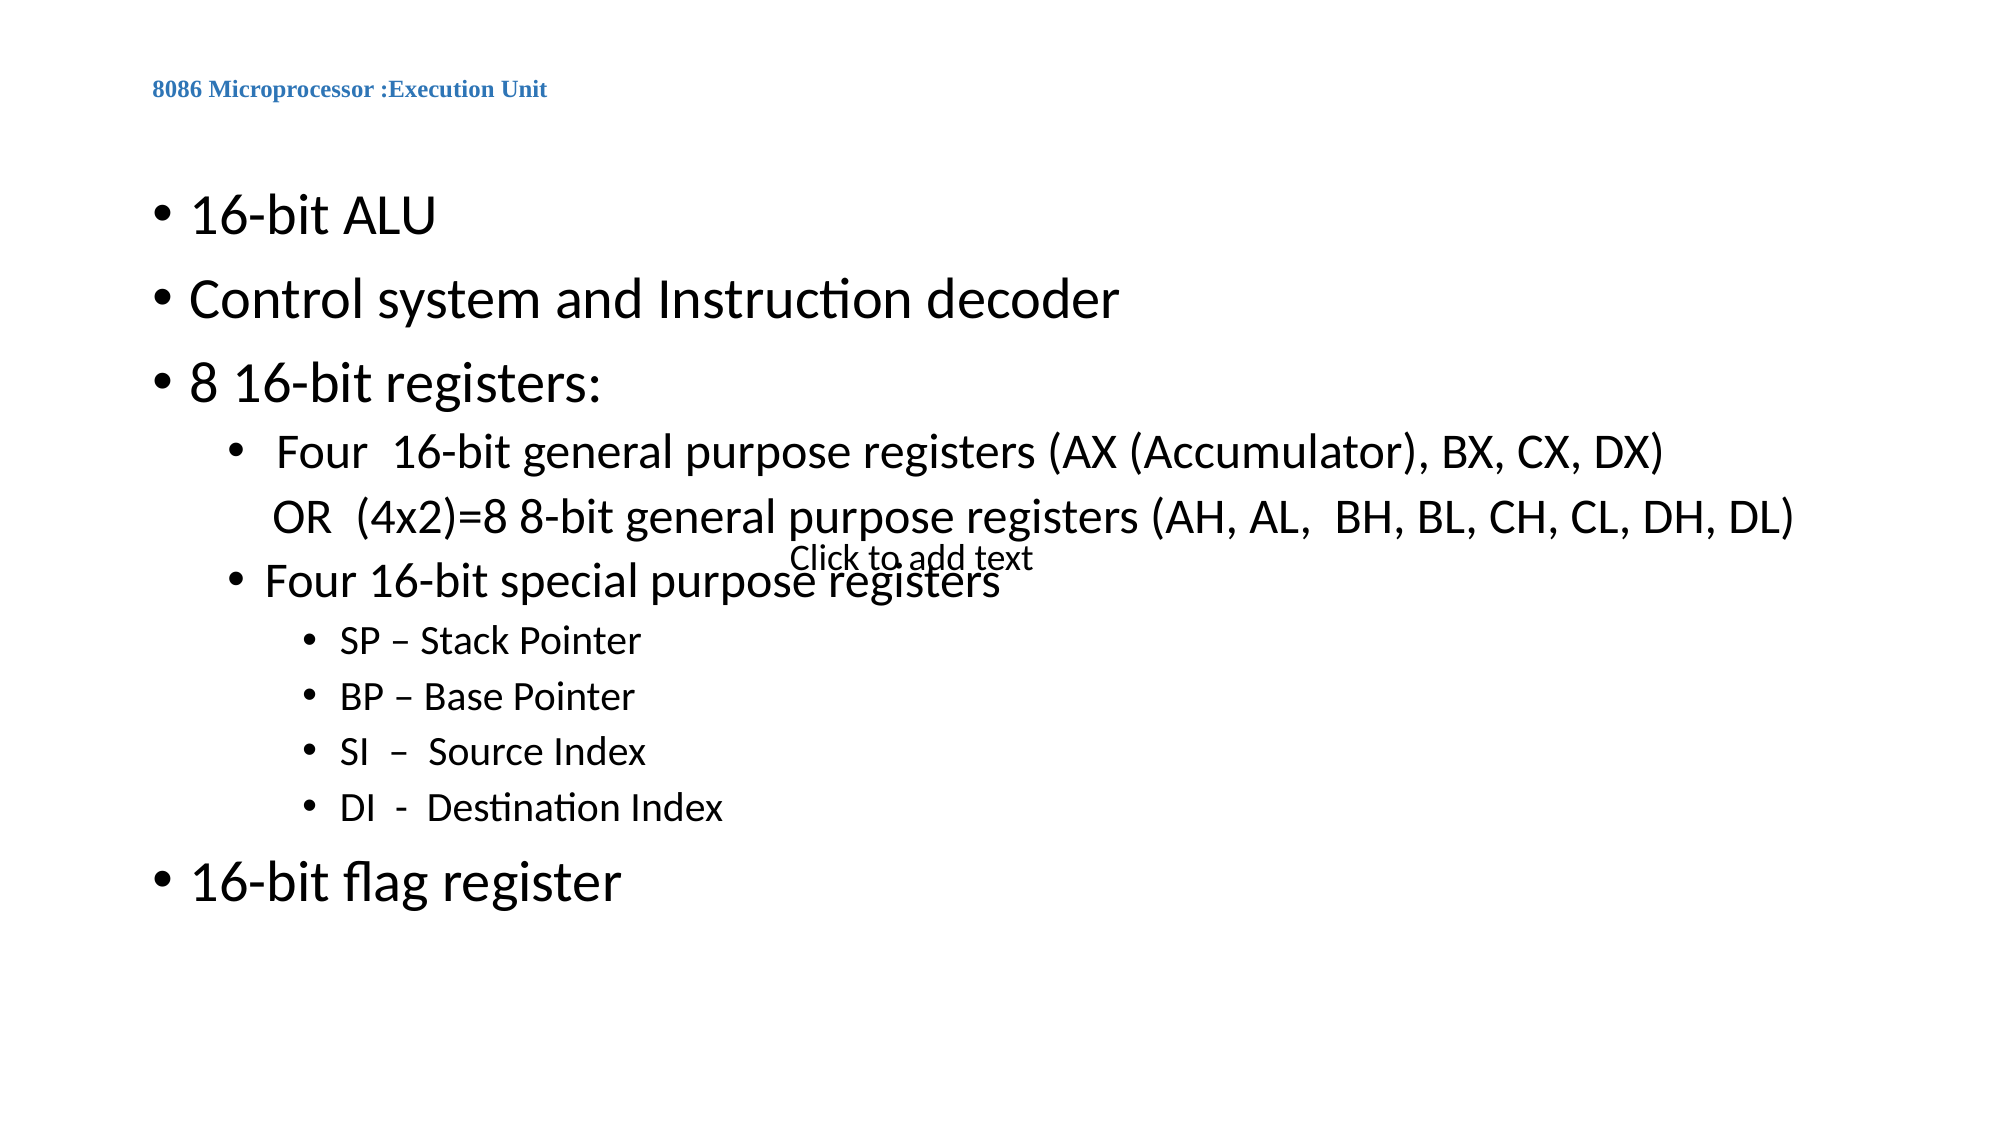

# 8086 Microprocessor :Execution Unit
16-bit ALU
Control system and Instruction decoder
8 16-bit registers:
 Four  16-bit general purpose registers (AX (Accumulator), BX, CX, DX)
    OR  (4x2)=8 8-bit general purpose registers (AH, AL,  BH, BL, CH, CL, DH, DL)
Four 16-bit special purpose registers
SP – Stack Pointer
BP – Base Pointer
SI  –  Source Index
DI  -  Destination Index
16-bit flag register
Click to add text